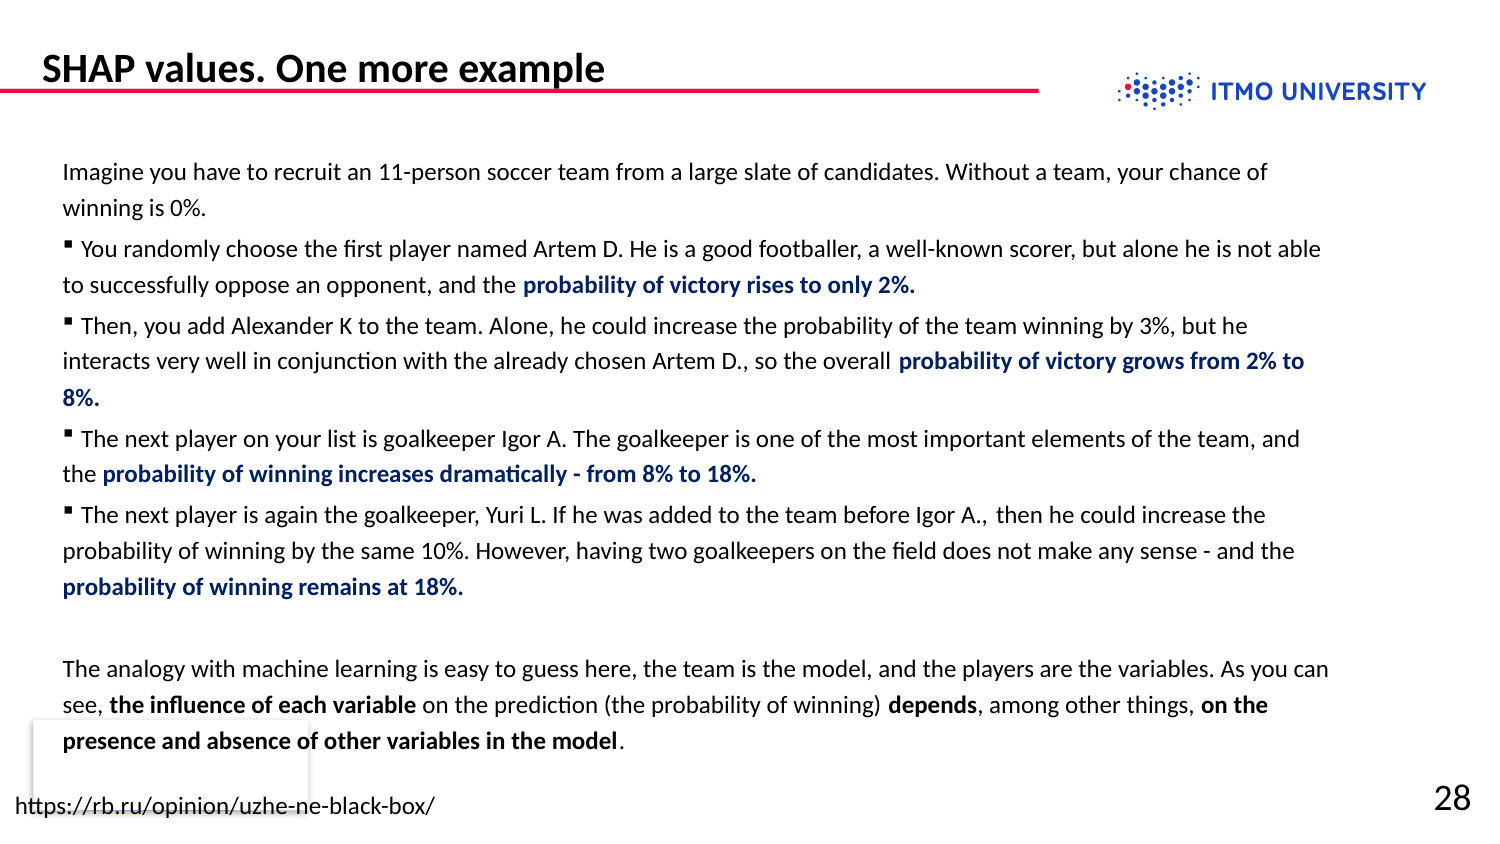

# SHAP values. One more example
Imagine you have to recruit an 11-person soccer team from a large slate of candidates. Without a team, your chance of winning is 0%.
  You randomly choose the first player named Artem D. He is a good footballer, a well-known scorer, but alone he is not able to successfully oppose an opponent, and the probability of victory rises to only 2%.
  Then, you add Alexander K to the team. Alone, he could increase the probability of the team winning by 3%, but he interacts very well in conjunction with the already chosen Artem D., so the overall probability of victory grows from 2% to 8%.
  The next player on your list is goalkeeper Igor A. The goalkeeper is one of the most important elements of the team, and the probability of winning increases dramatically - from 8% to 18%.
  The next player is again the goalkeeper, Yuri L. If he was added to the team before Igor A., ​​then he could increase the probability of winning by the same 10%. However, having two goalkeepers on the field does not make any sense - and the probability of winning remains at 18%.

The analogy with machine learning is easy to guess here, the team is the model, and the players are the variables. As you can see, the influence of each variable on the prediction (the probability of winning) depends, among other things, on the presence and absence of other variables in the model.

https://rb.ru/opinion/uzhe-ne-black-box/